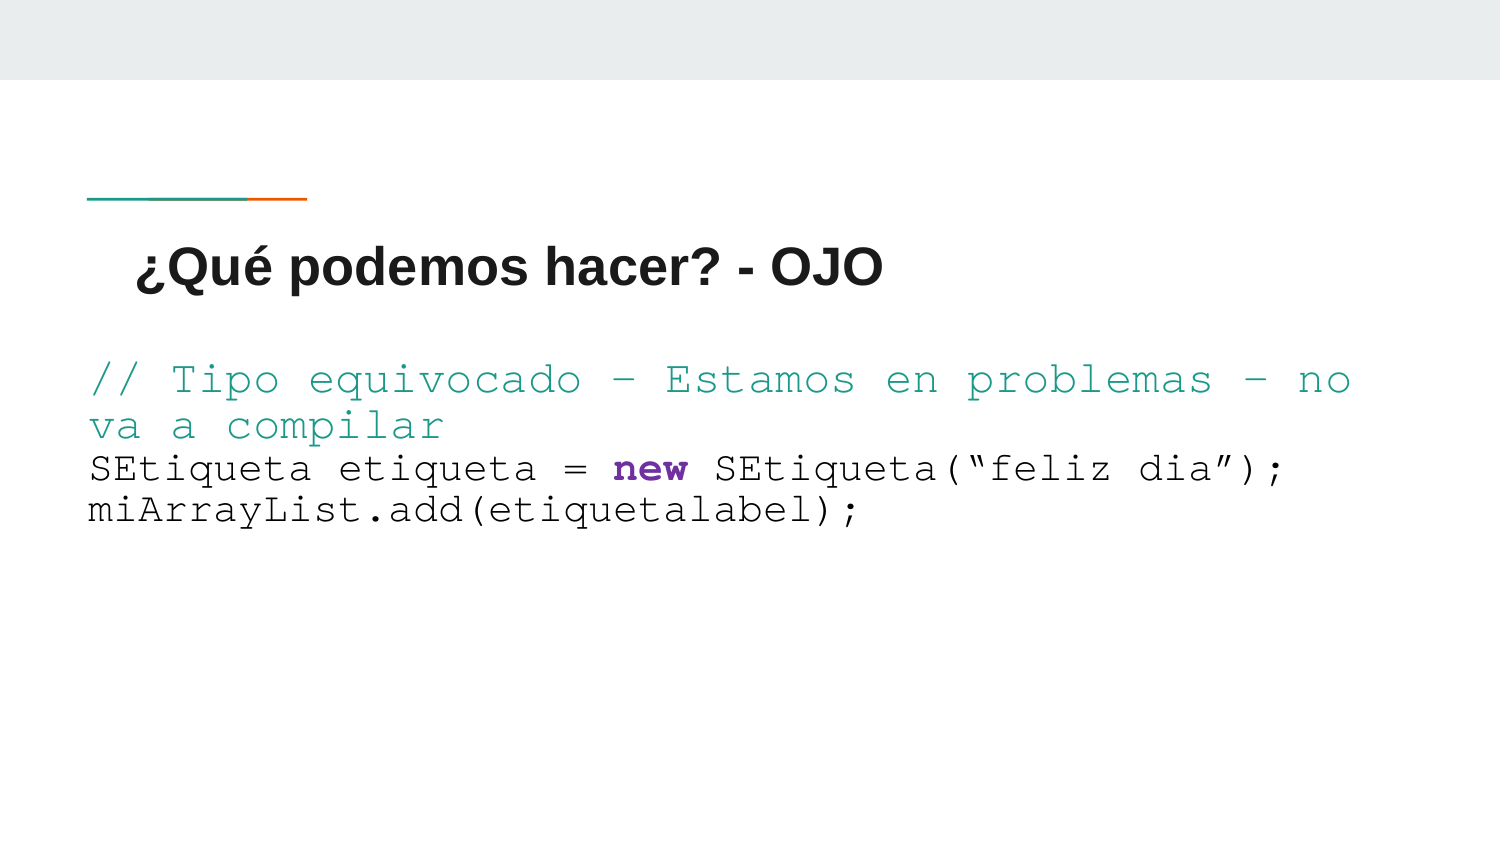

# ¿Qué podemos hacer? - OJO
// Tipo equivocado - Estamos en problemas - no va a compilar
SEtiqueta etiqueta = new SEtiqueta(“feliz dia”);
miArrayList.add(etiquetalabel);